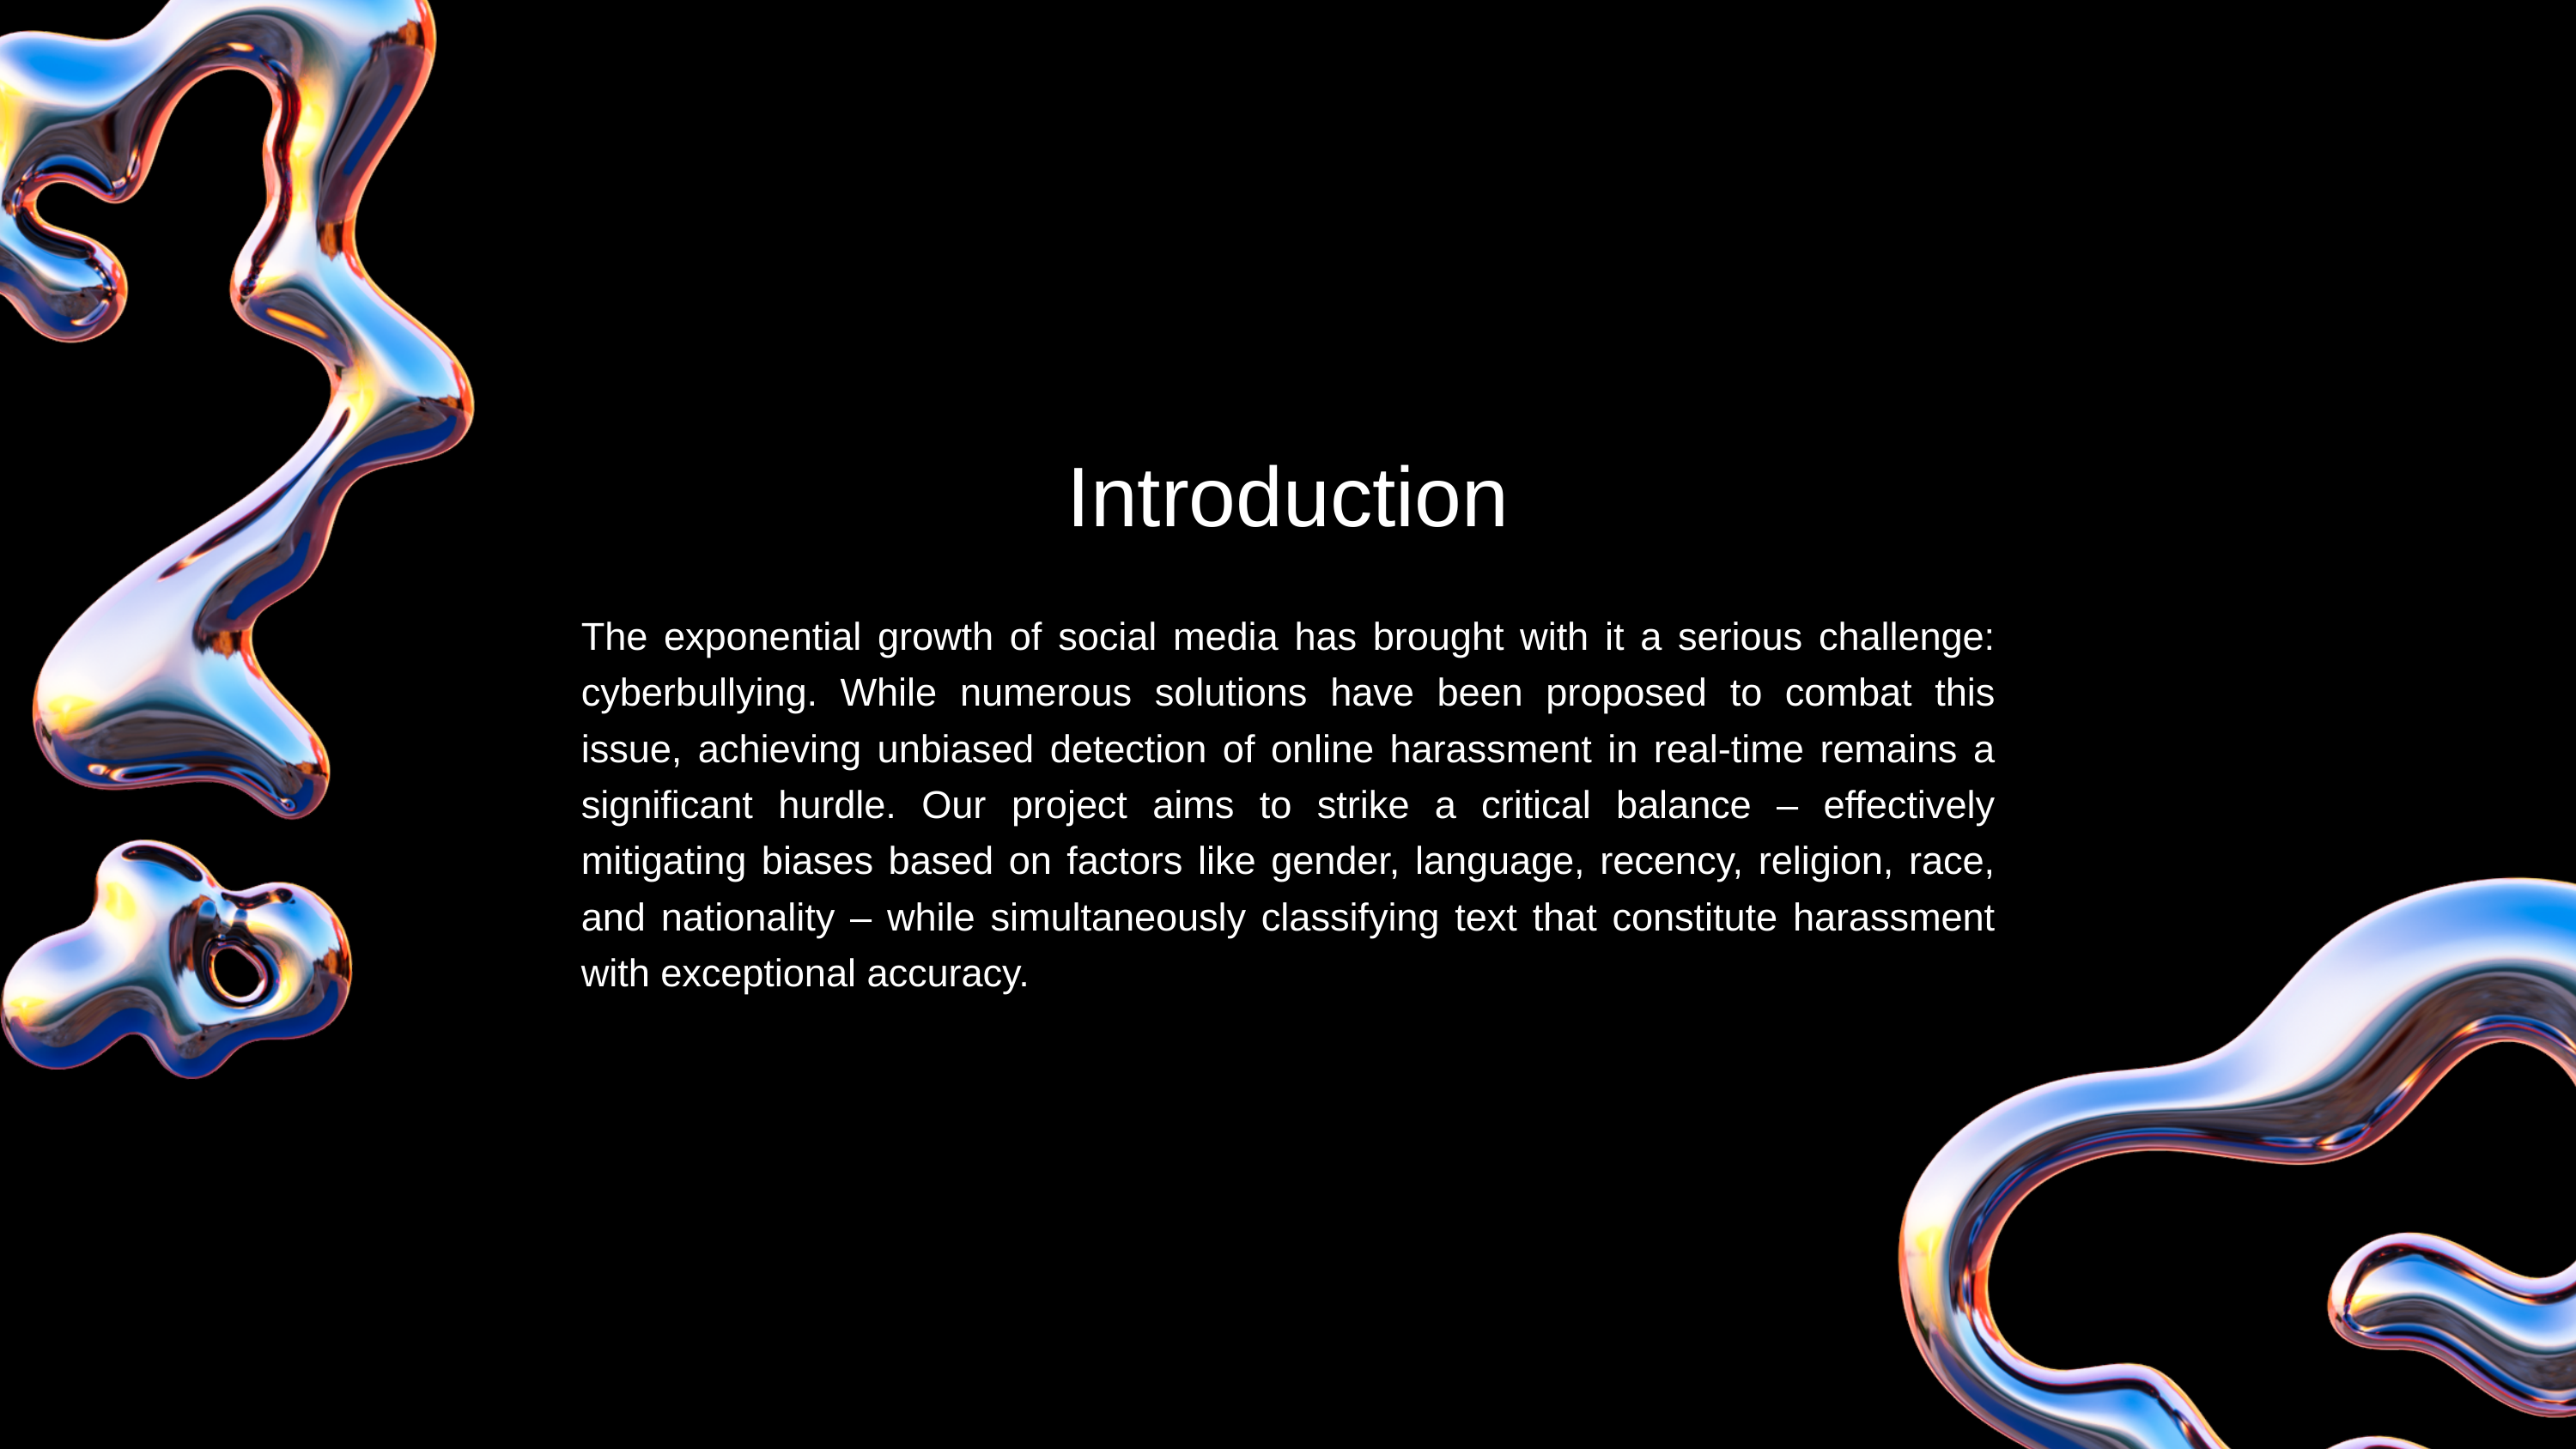

Introduction
The exponential growth of social media has brought with it a serious challenge: cyberbullying. While numerous solutions have been proposed to combat this issue, achieving unbiased detection of online harassment in real-time remains a significant hurdle. Our project aims to strike a critical balance – effectively mitigating biases based on factors like gender, language, recency, religion, race, and nationality – while simultaneously classifying text that constitute harassment with exceptional accuracy.